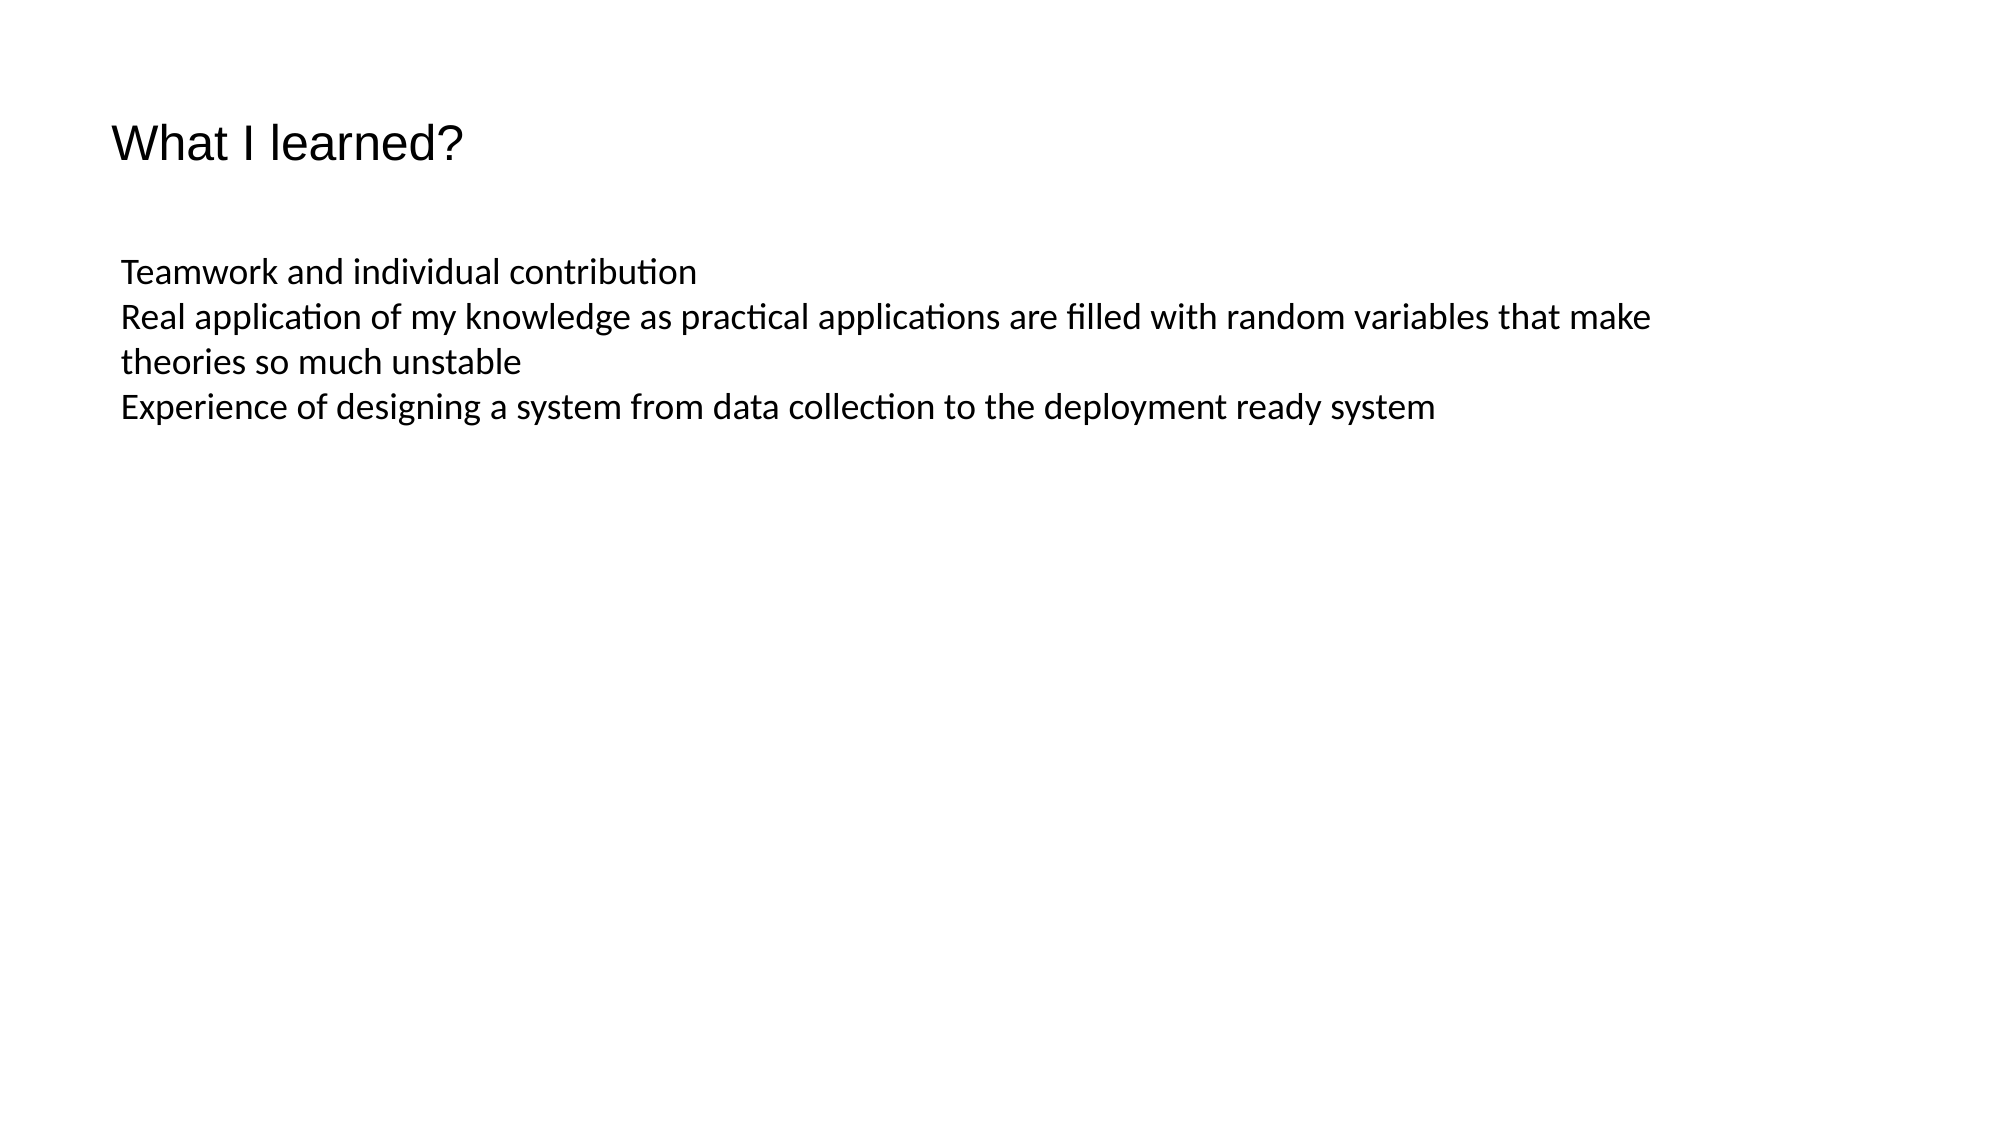

What I learned?
Teamwork and individual contribution
Real application of my knowledge as practical applications are filled with random variables that make theories so much unstable
Experience of designing a system from data collection to the deployment ready system